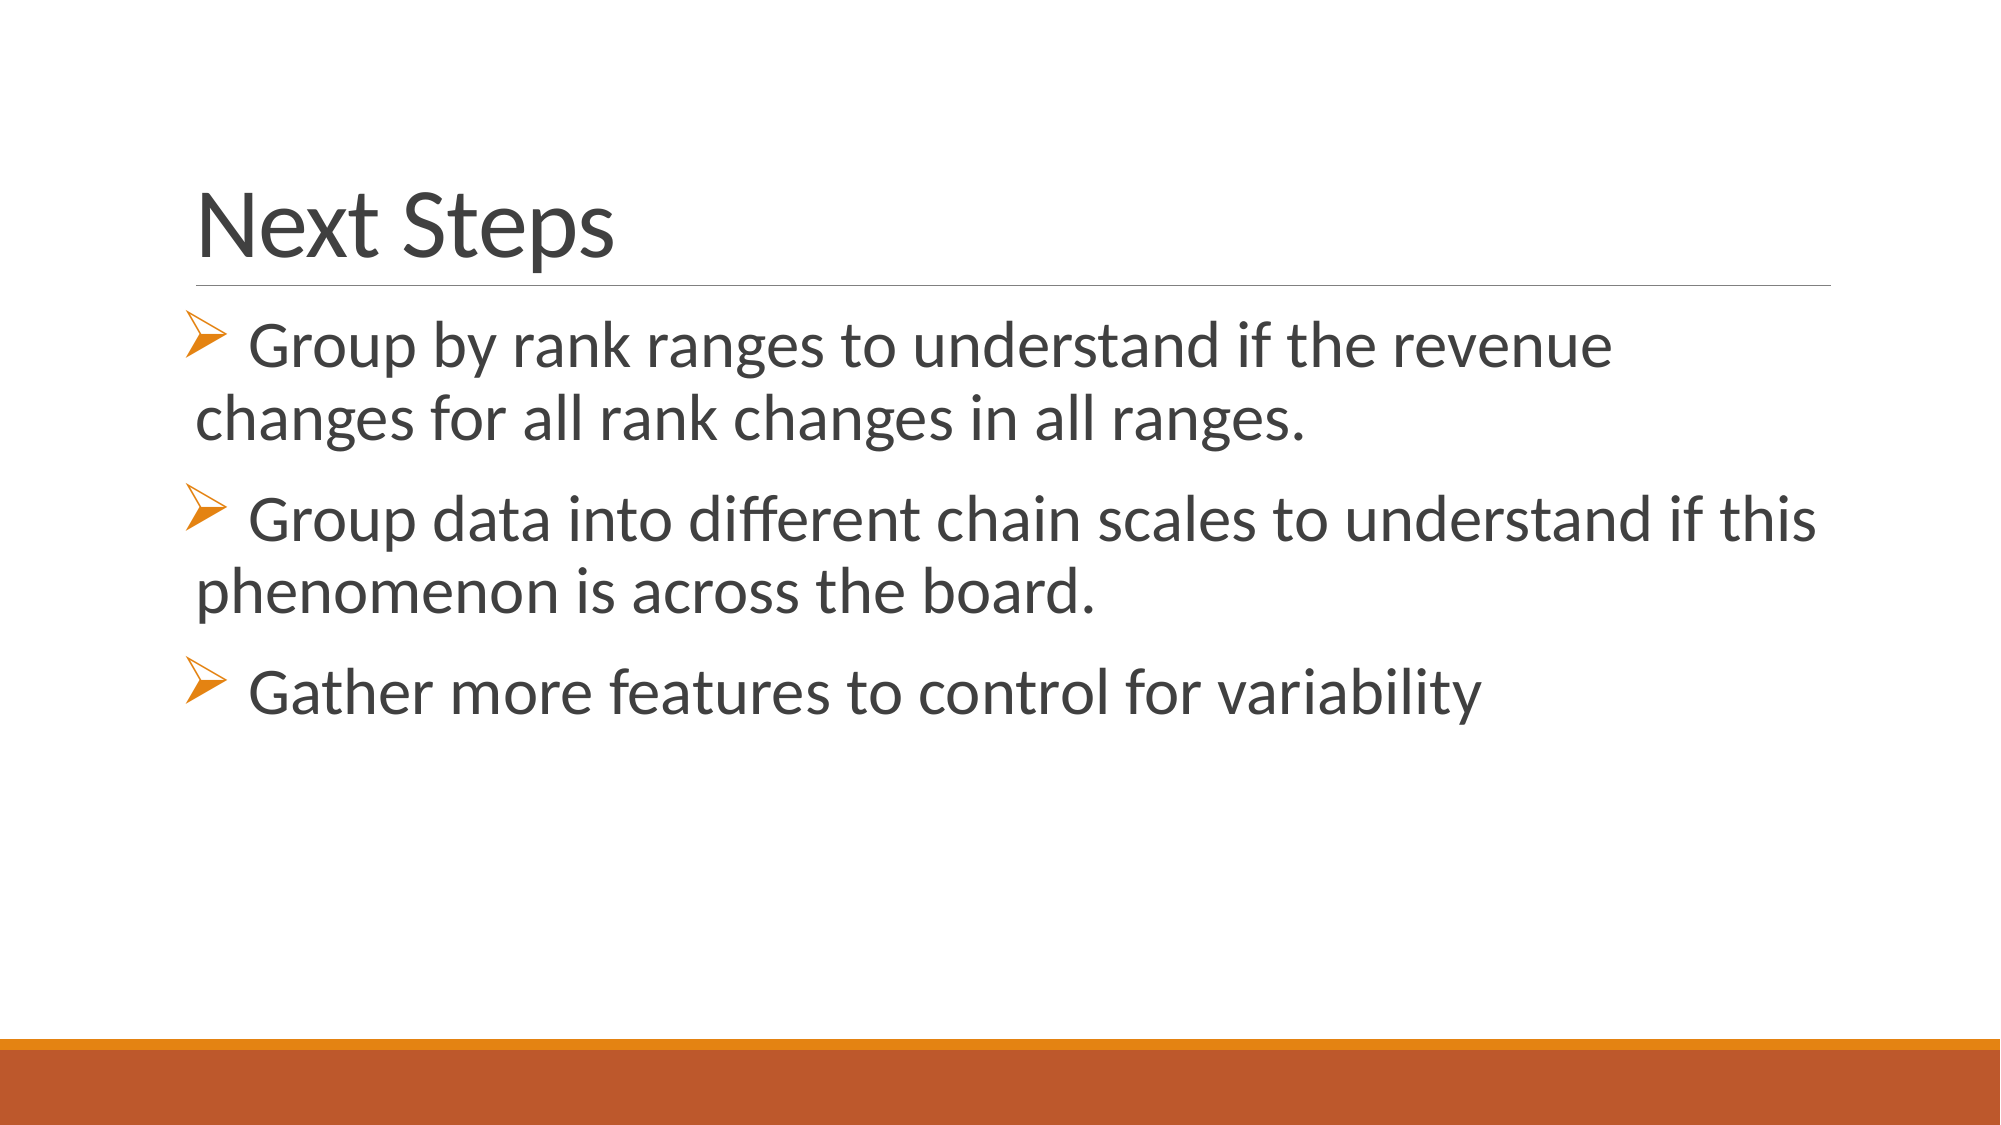

# Next Steps
 Group by rank ranges to understand if the revenue changes for all rank changes in all ranges.
 Group data into different chain scales to understand if this phenomenon is across the board.
 Gather more features to control for variability